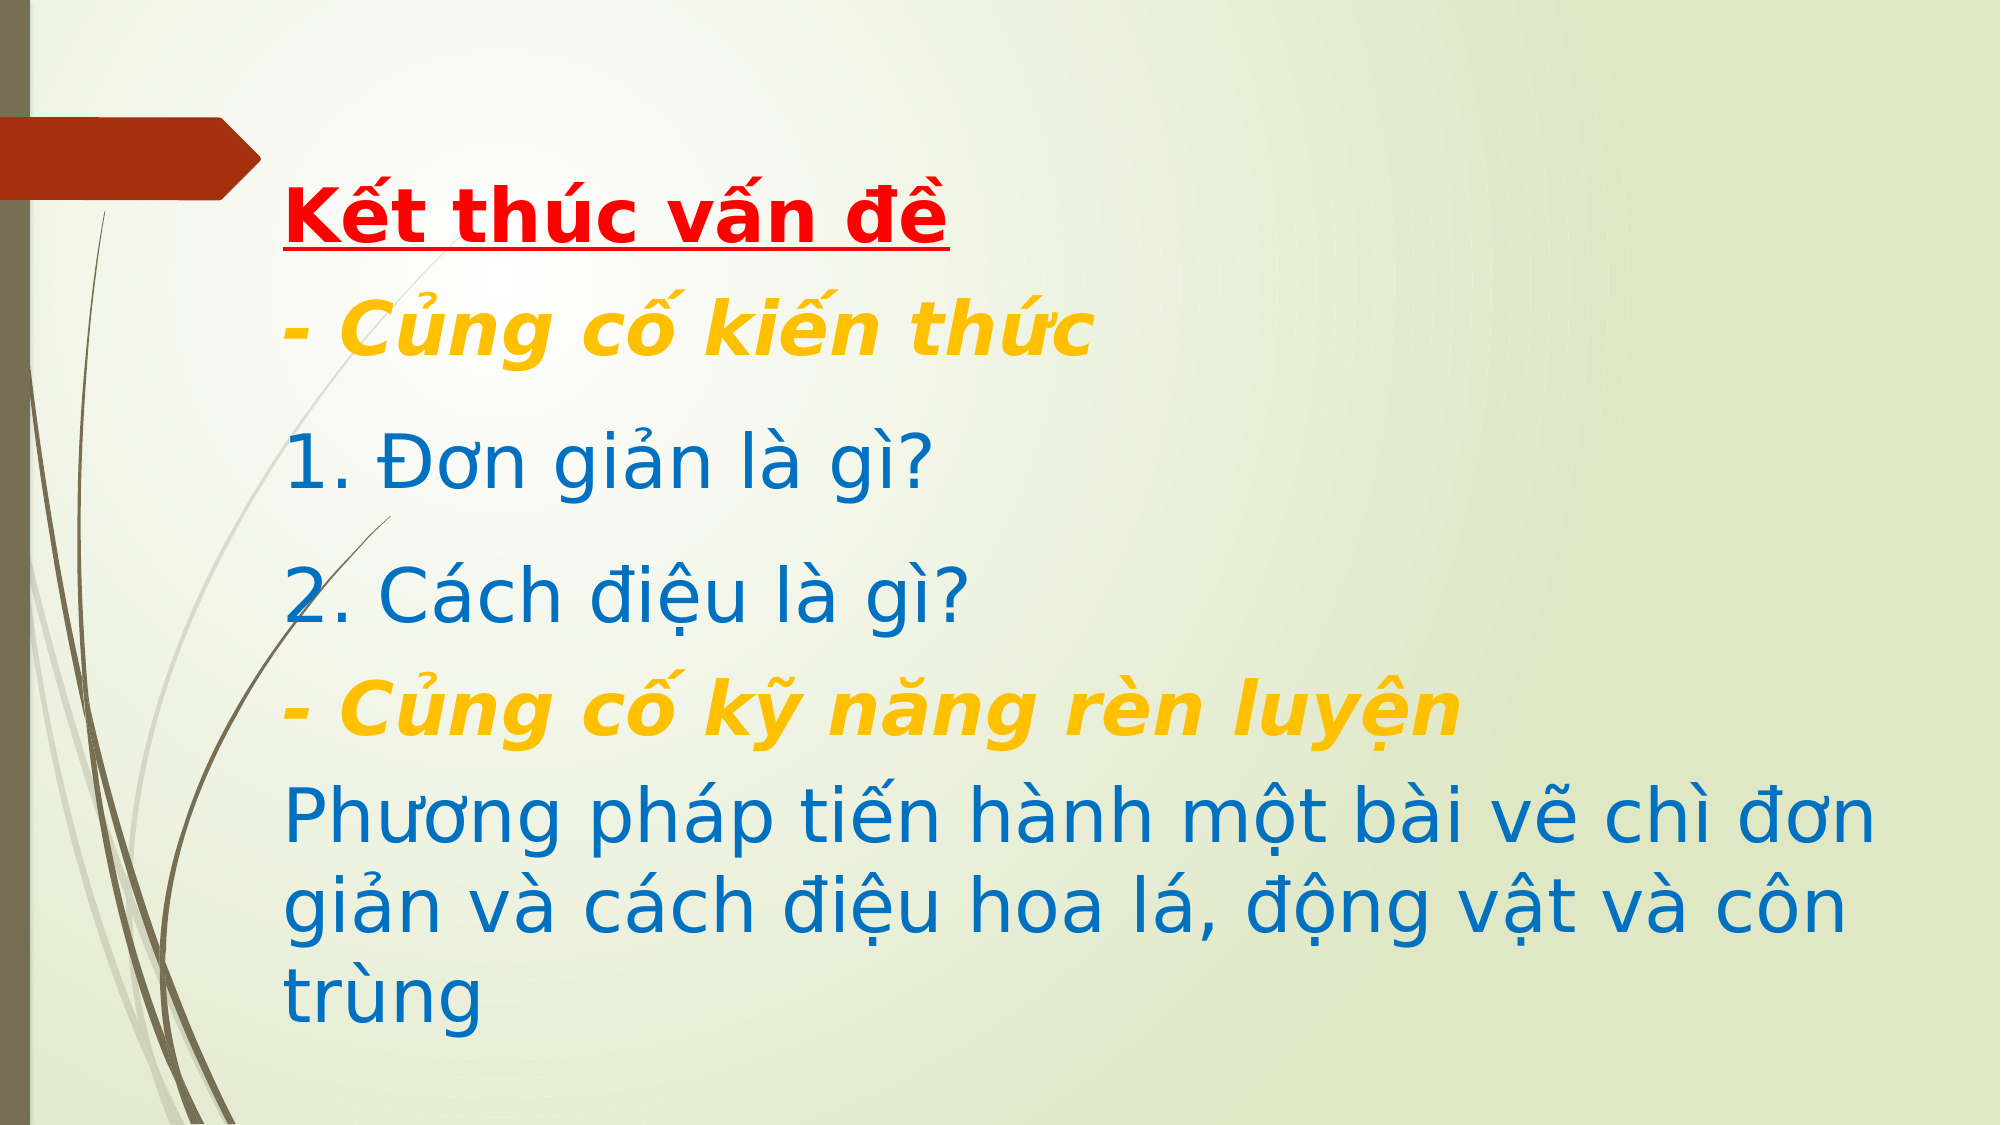

Kết thúc vấn đề
- Củng cố kiến thức
1. Đơn giản là gì?
2. Cách điệu là gì?
- Củng cố kỹ năng rèn luyện
Phương pháp tiến hành một bài vẽ chì đơn giản và cách điệu hoa lá, động vật và côn trùng